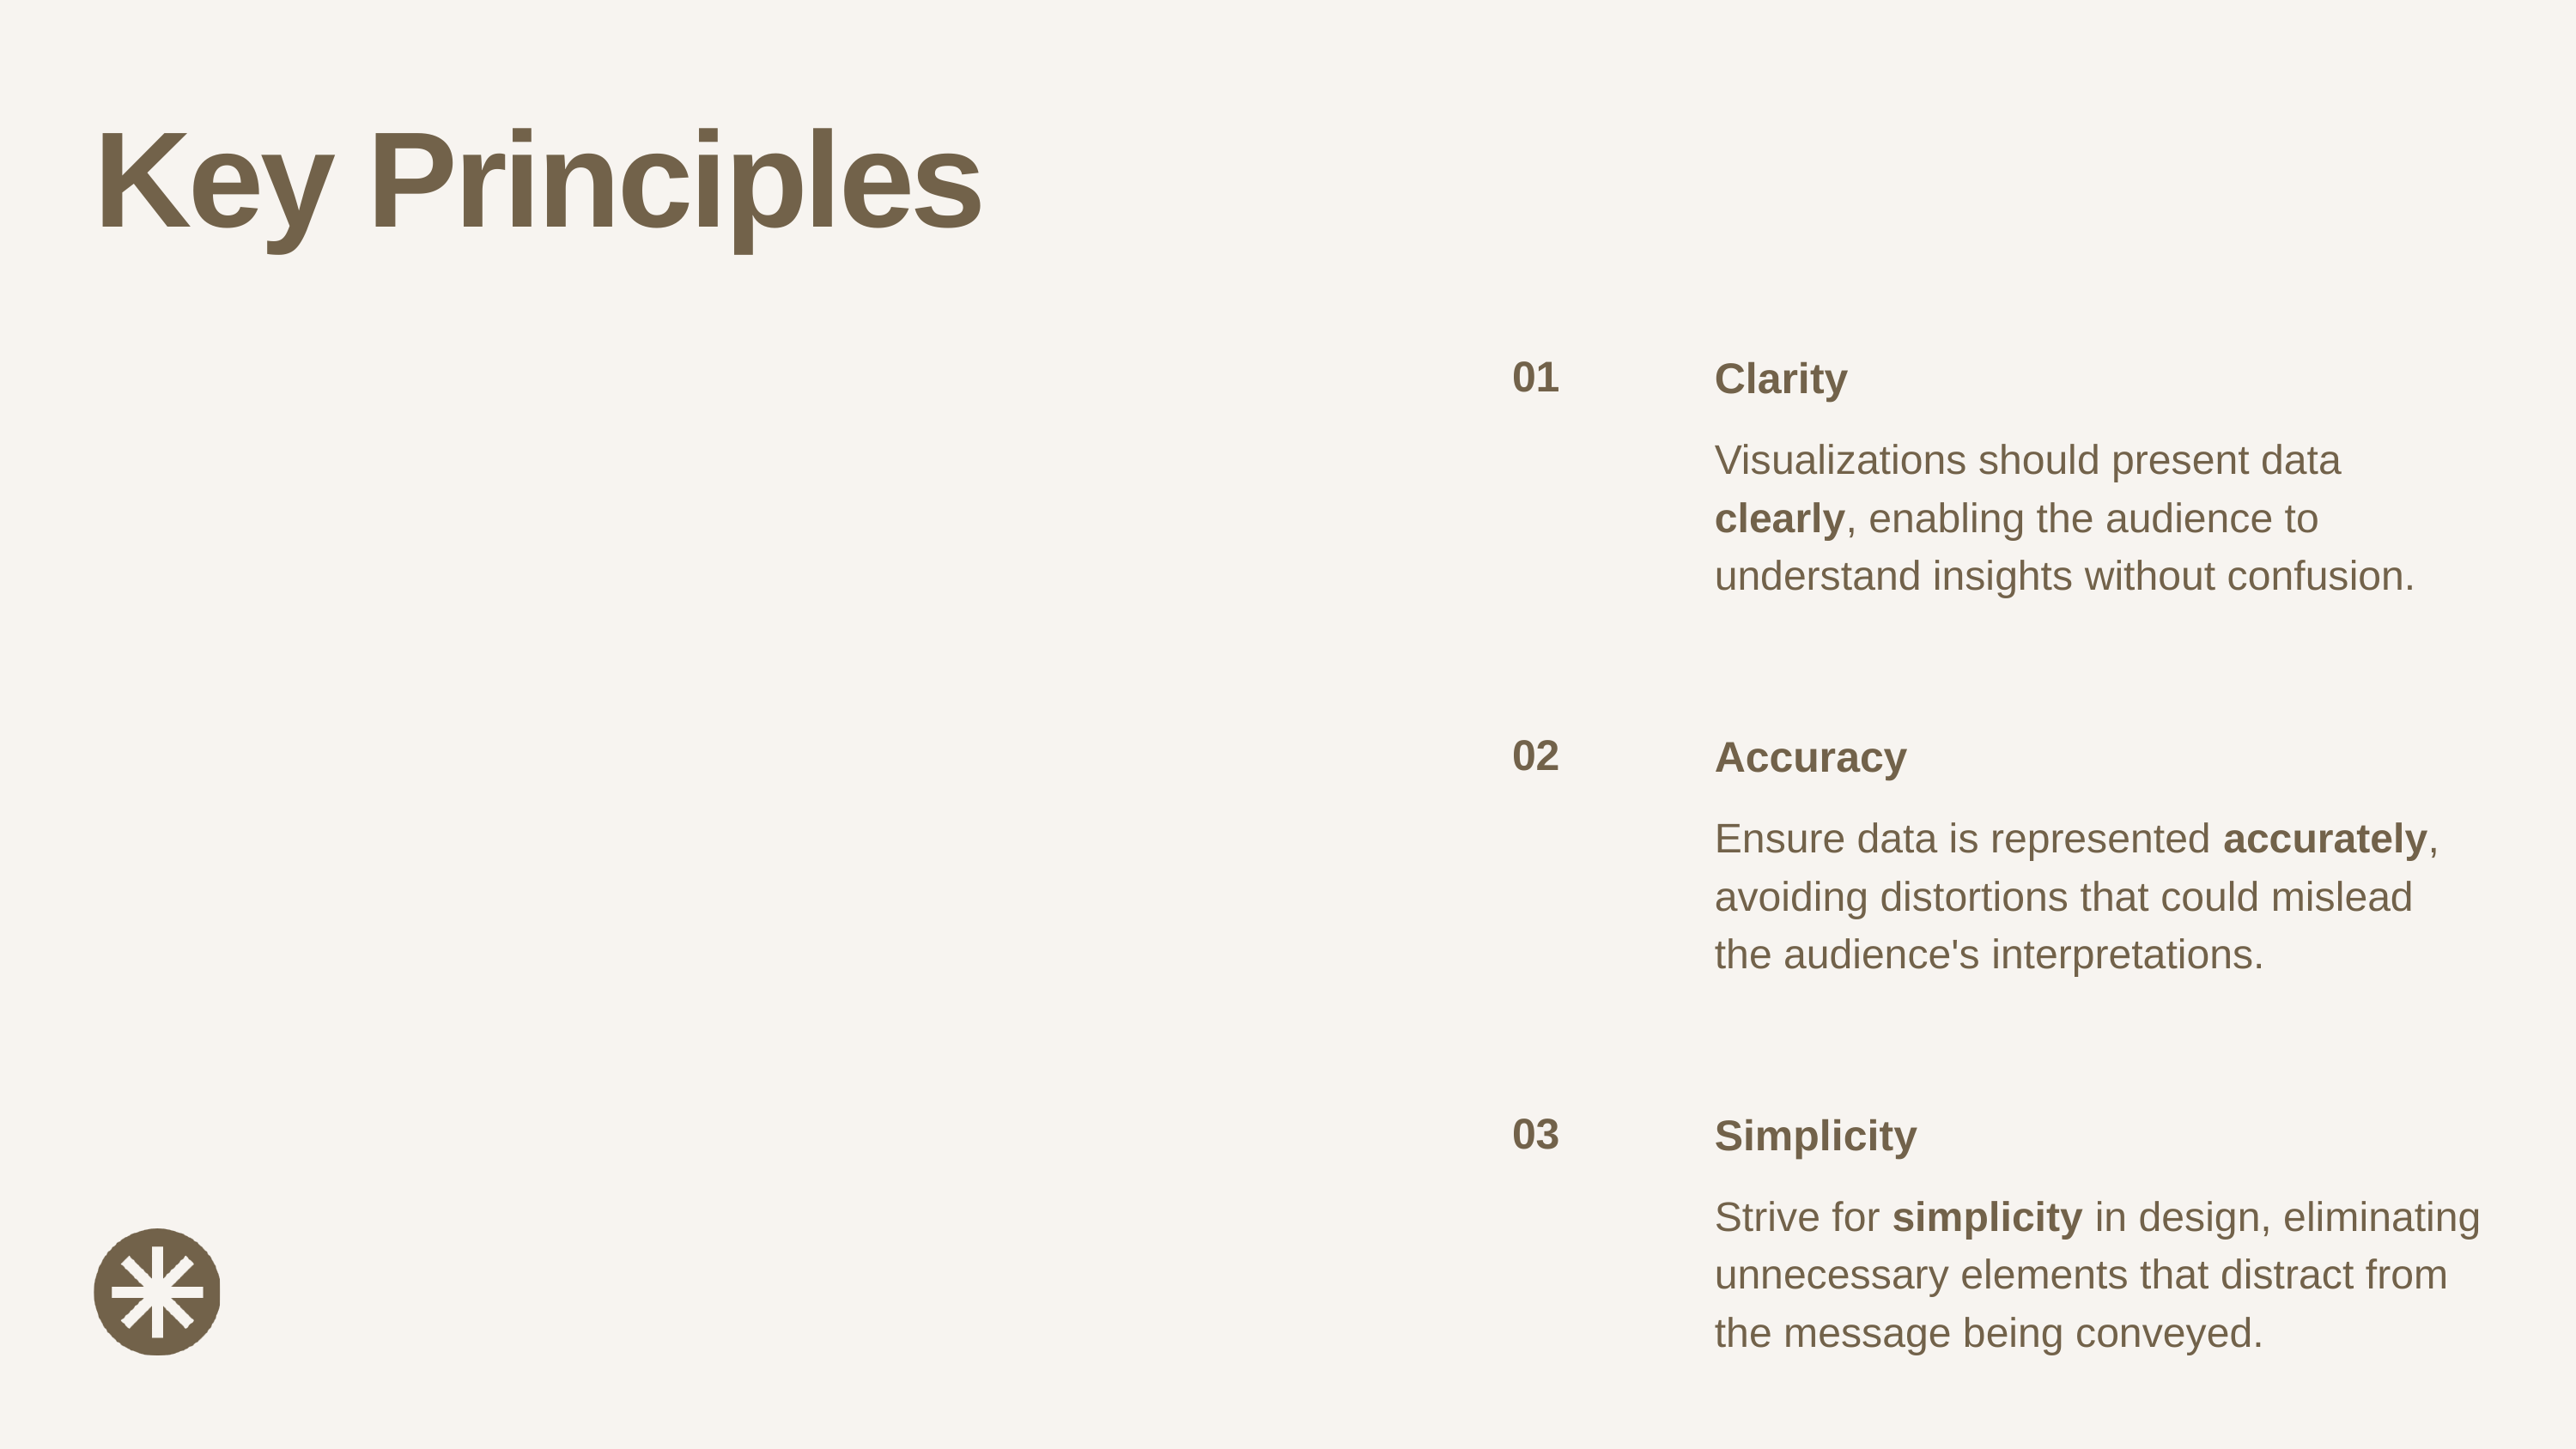

Key Principles
01
Clarity
Visualizations should present data clearly, enabling the audience to understand insights without confusion.
02
Accuracy
Ensure data is represented accurately, avoiding distortions that could mislead the audience's interpretations.
03
Simplicity
Strive for simplicity in design, eliminating unnecessary elements that distract from the message being conveyed.